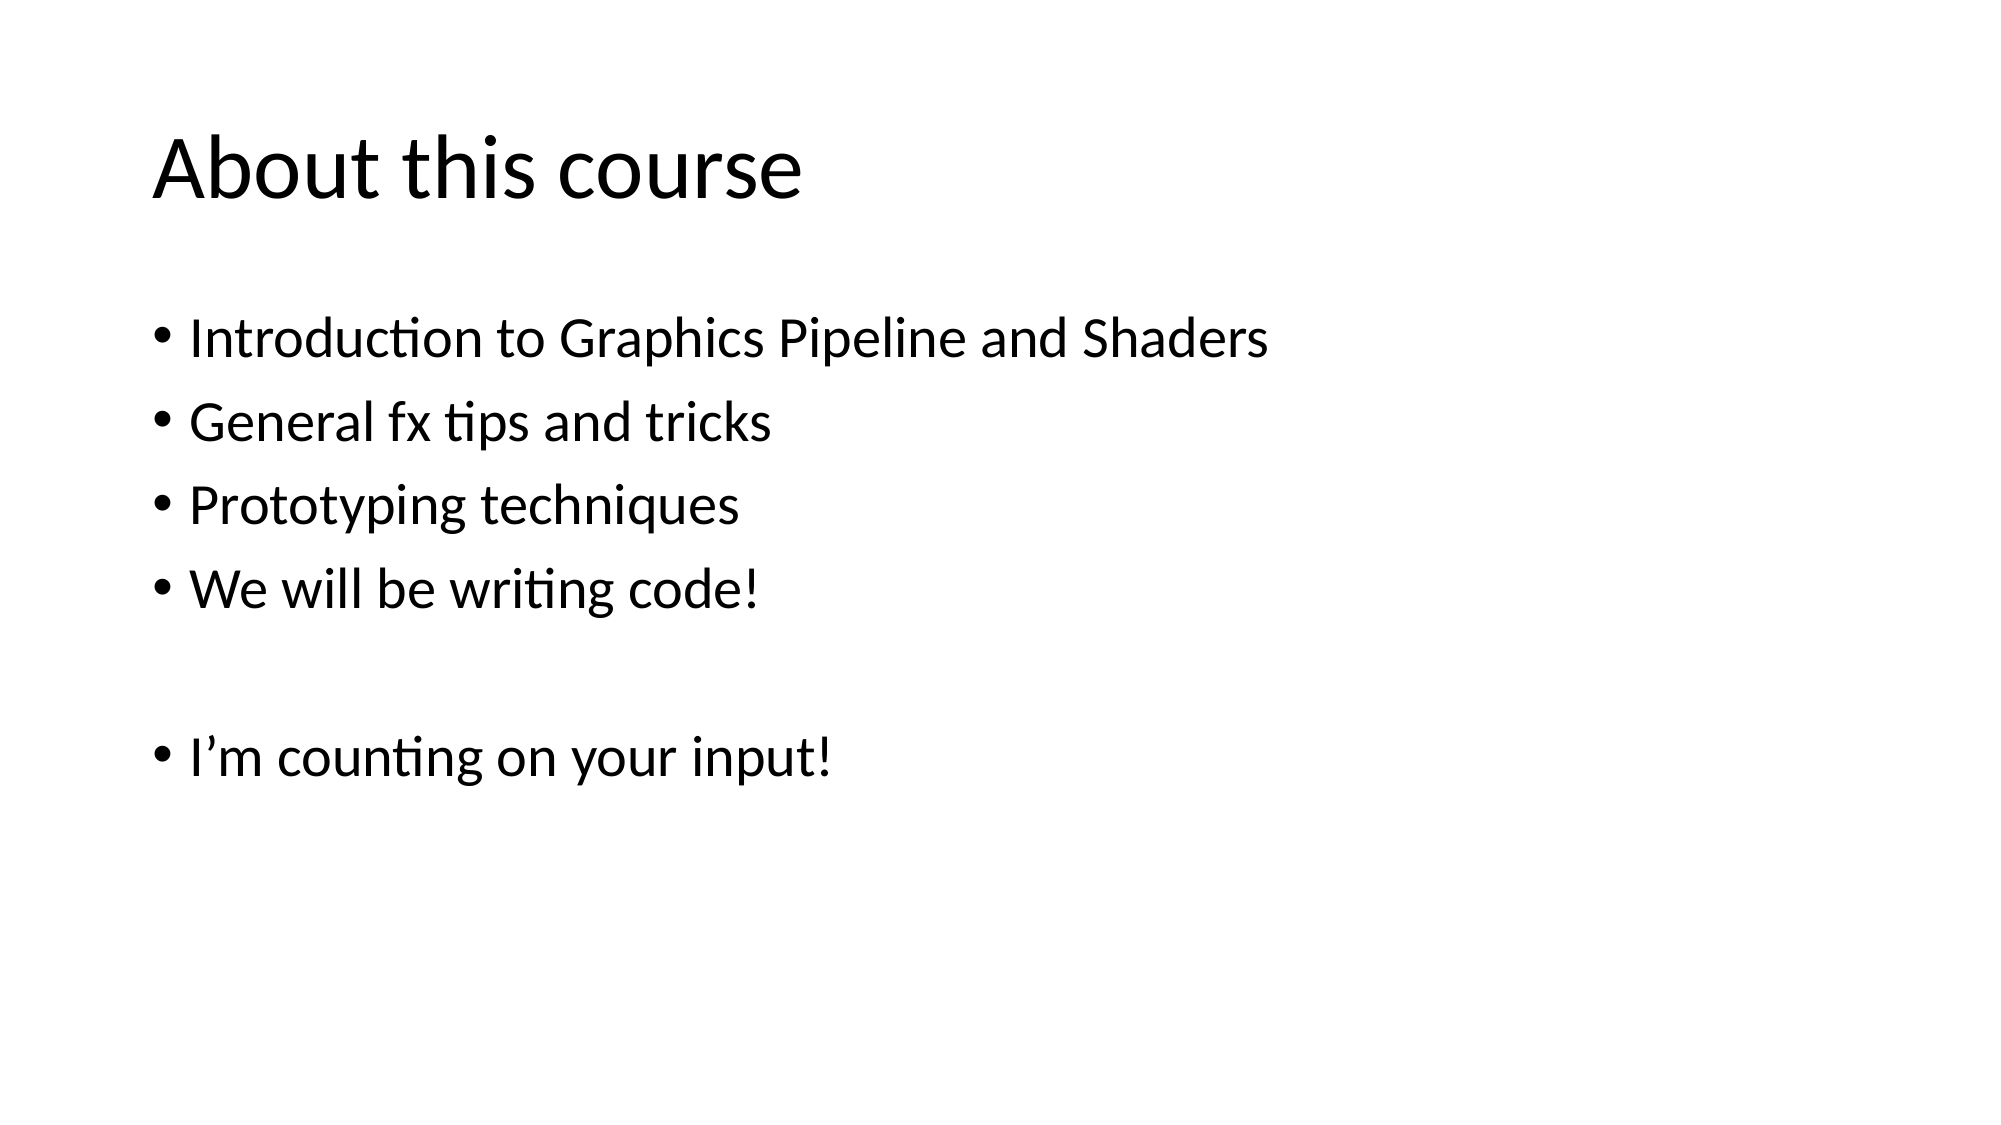

# About this course
Introduction to Graphics Pipeline and Shaders
General fx tips and tricks
Prototyping techniques
We will be writing code!

I’m counting on your input!